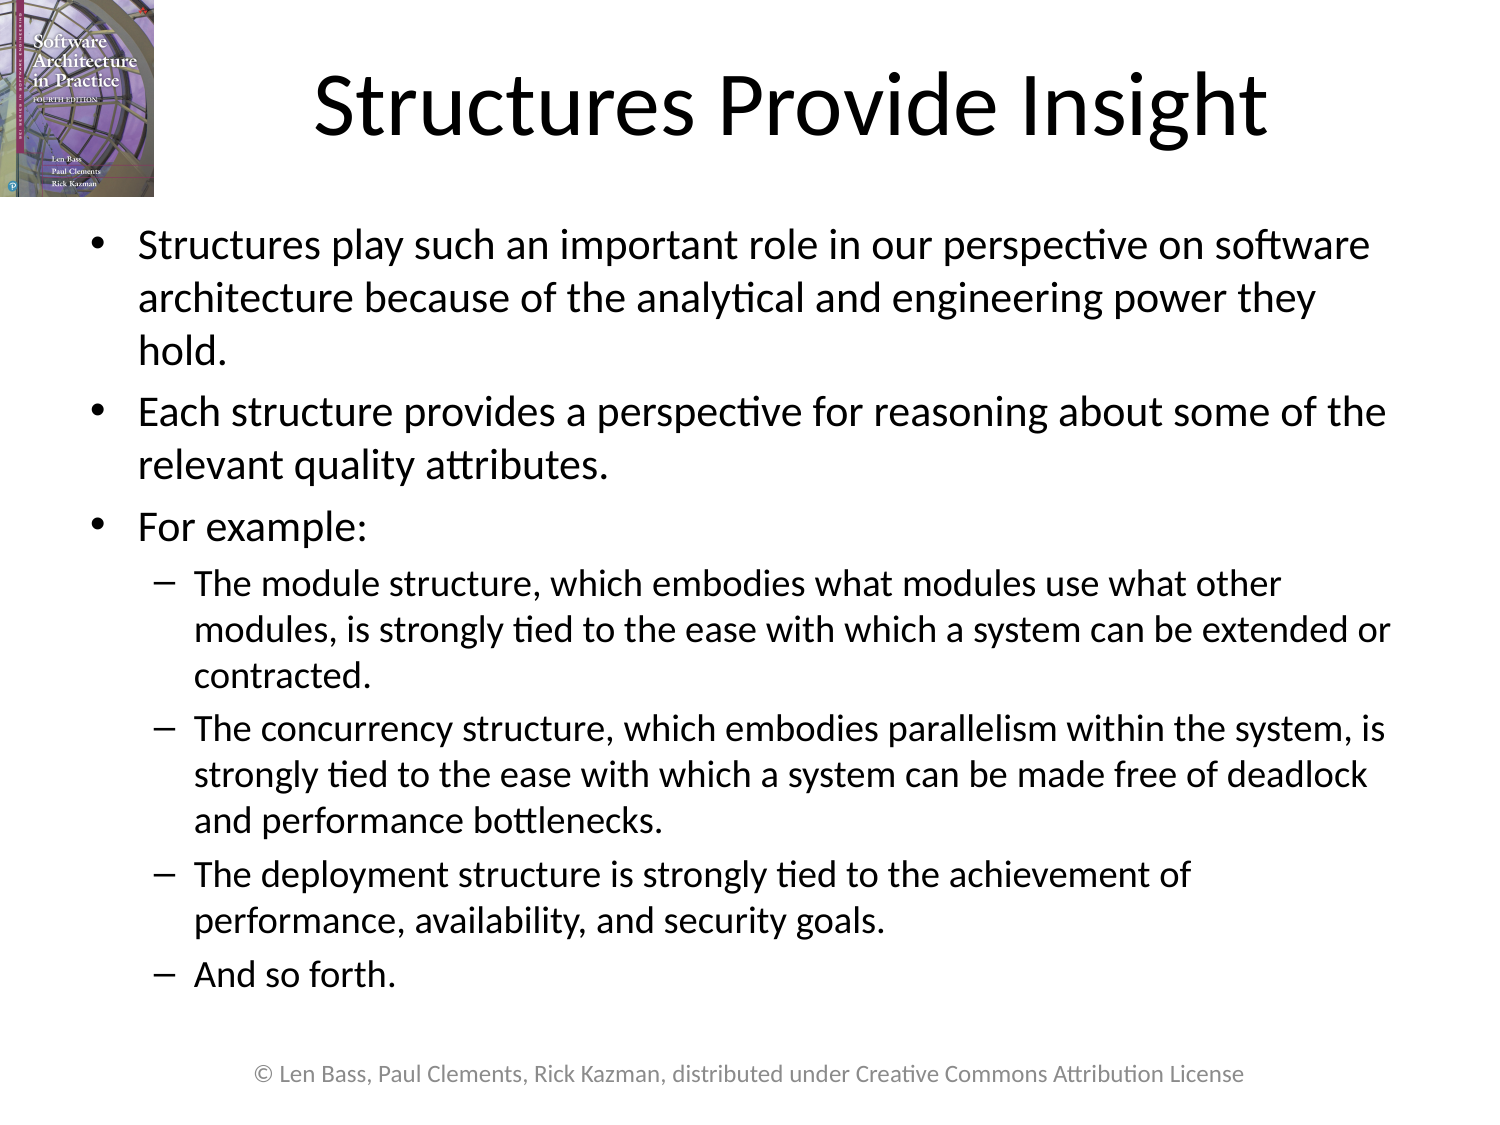

# Structures Provide Insight
Structures play such an important role in our perspective on software architecture because of the analytical and engineering power they hold.
Each structure provides a perspective for reasoning about some of the relevant quality attributes.
For example:
The module structure, which embodies what modules use what other modules, is strongly tied to the ease with which a system can be extended or contracted.
The concurrency structure, which embodies parallelism within the system, is strongly tied to the ease with which a system can be made free of deadlock and performance bottlenecks.
The deployment structure is strongly tied to the achievement of performance, availability, and security goals.
And so forth.
© Len Bass, Paul Clements, Rick Kazman, distributed under Creative Commons Attribution License